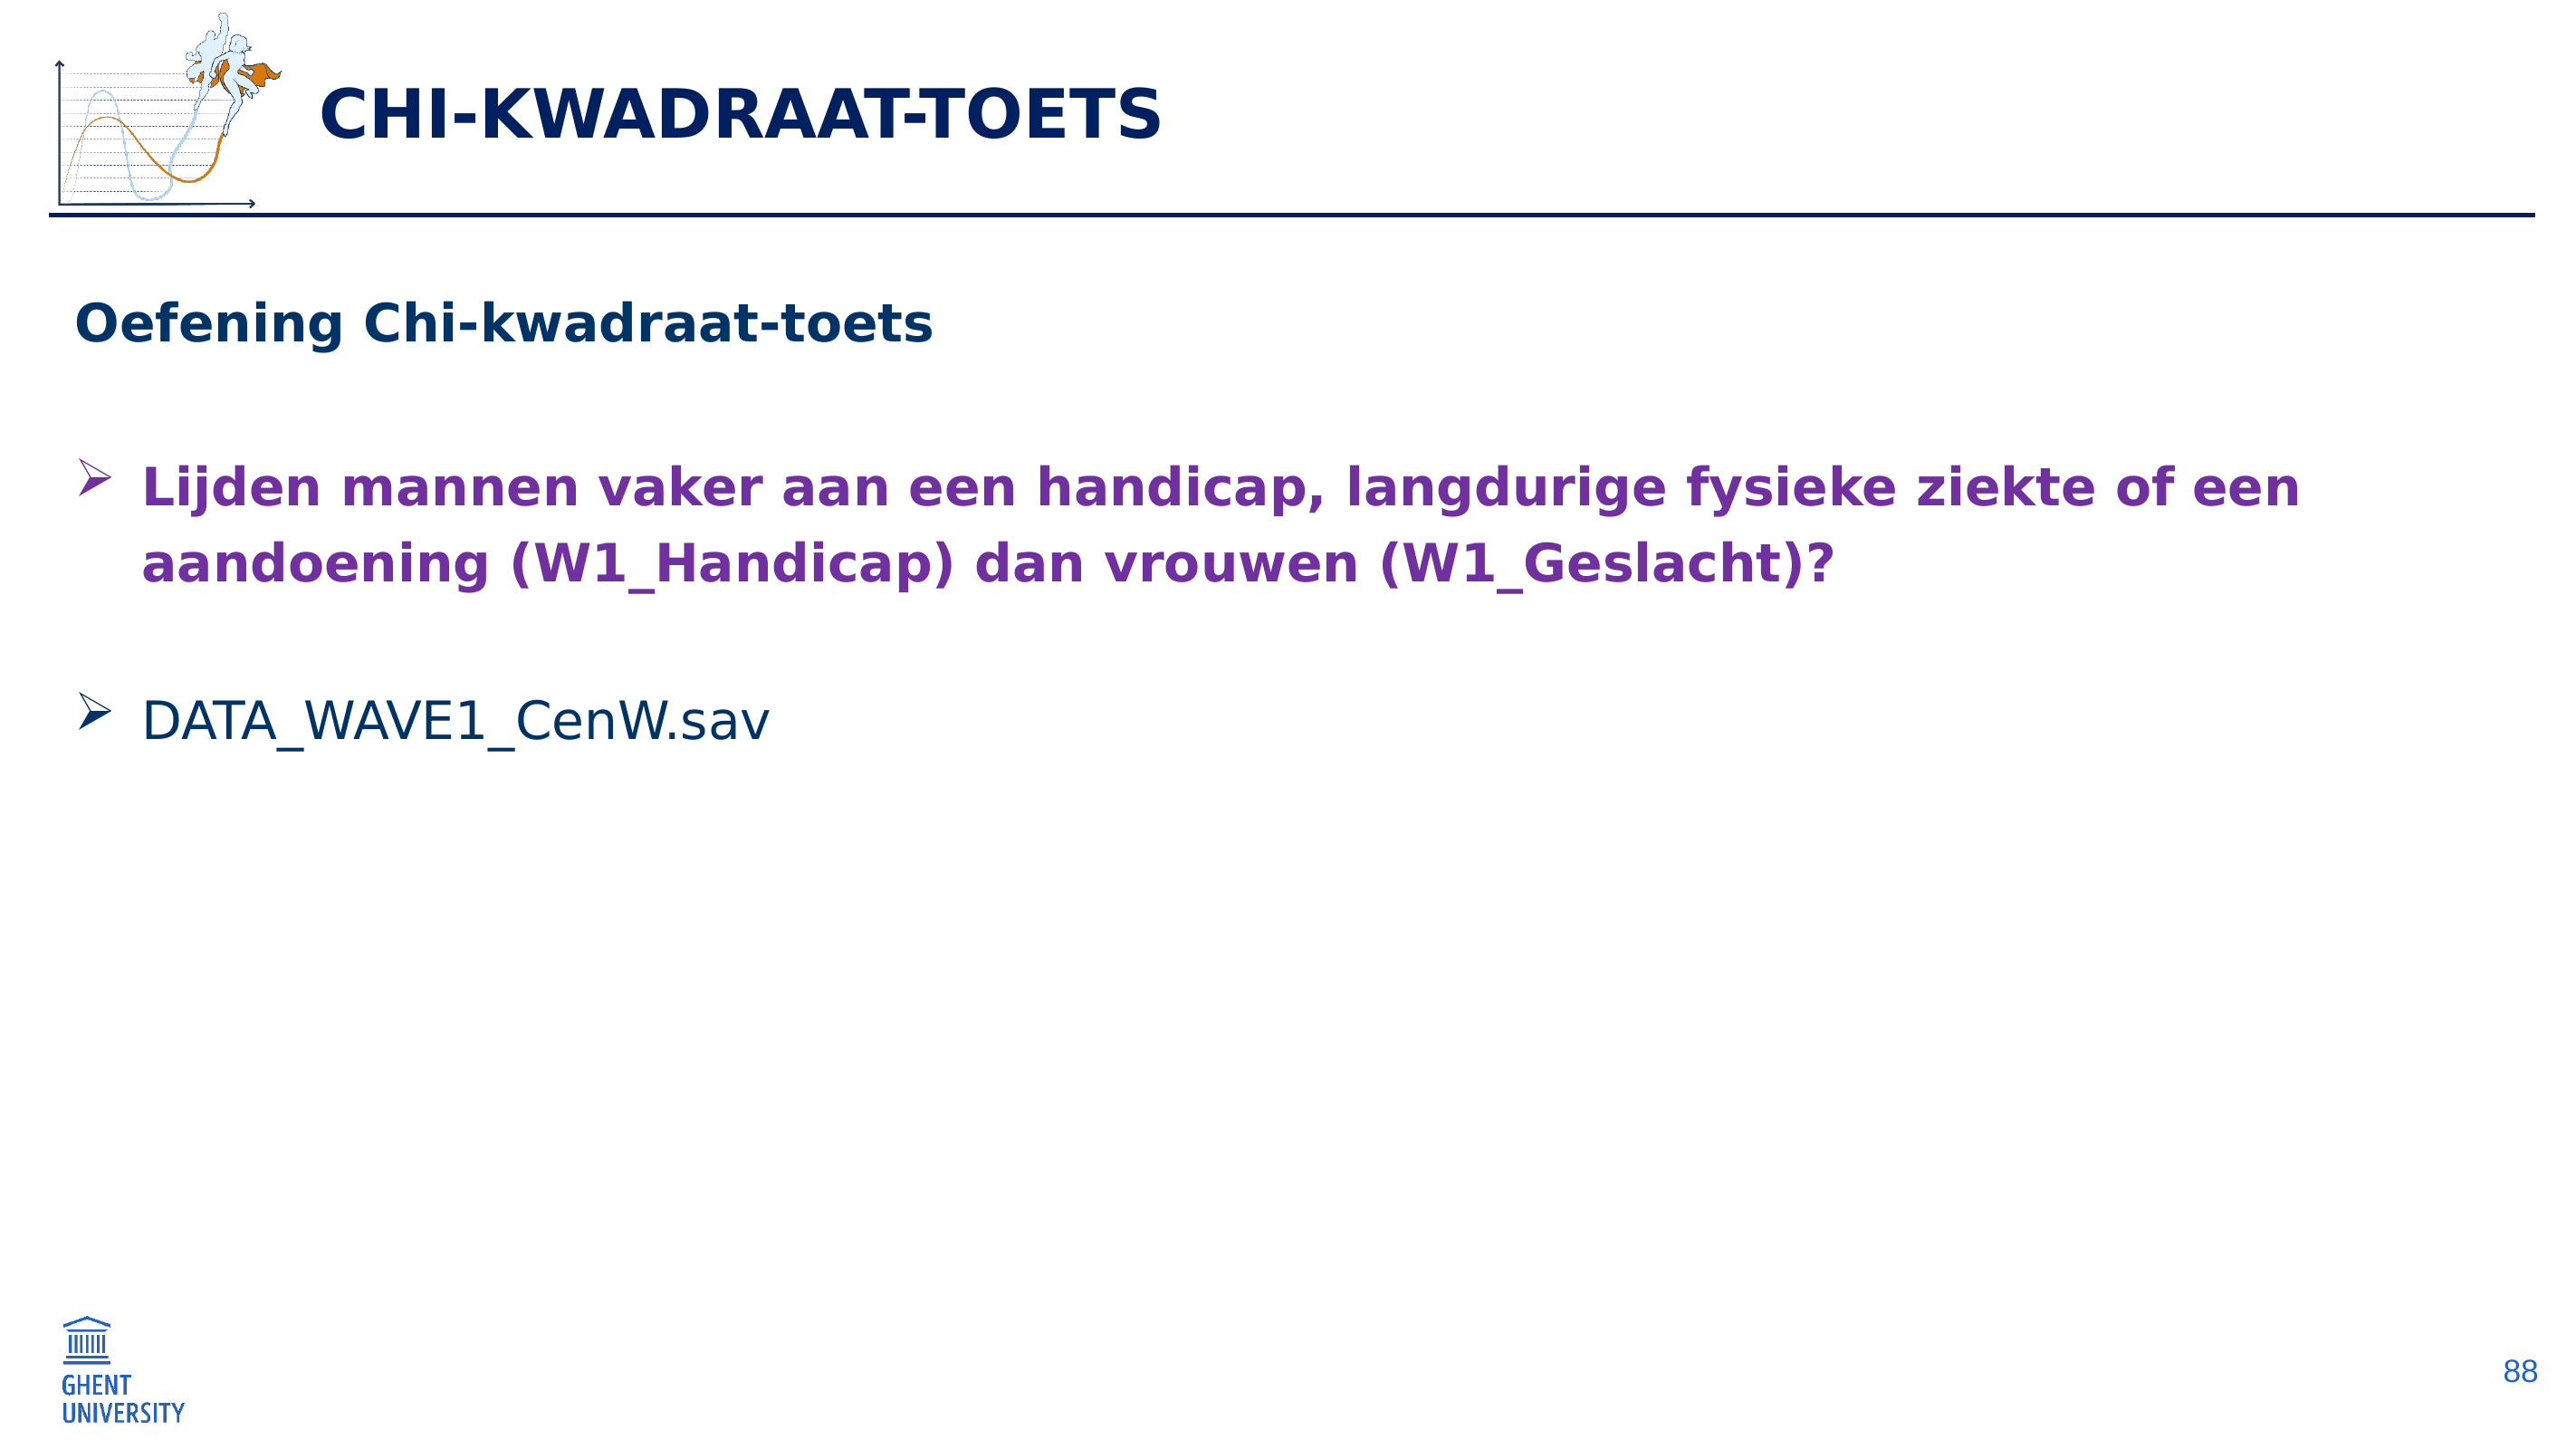

# Chi-kwadraat-toets
Oefening Chi-kwadraat-toets

Lijden mannen vaker aan een handicap, langdurige fysieke ziekte of een aandoening (W1_Handicap) dan vrouwen (W1_Geslacht)?
DATA_WAVE1_CenW.sav

88